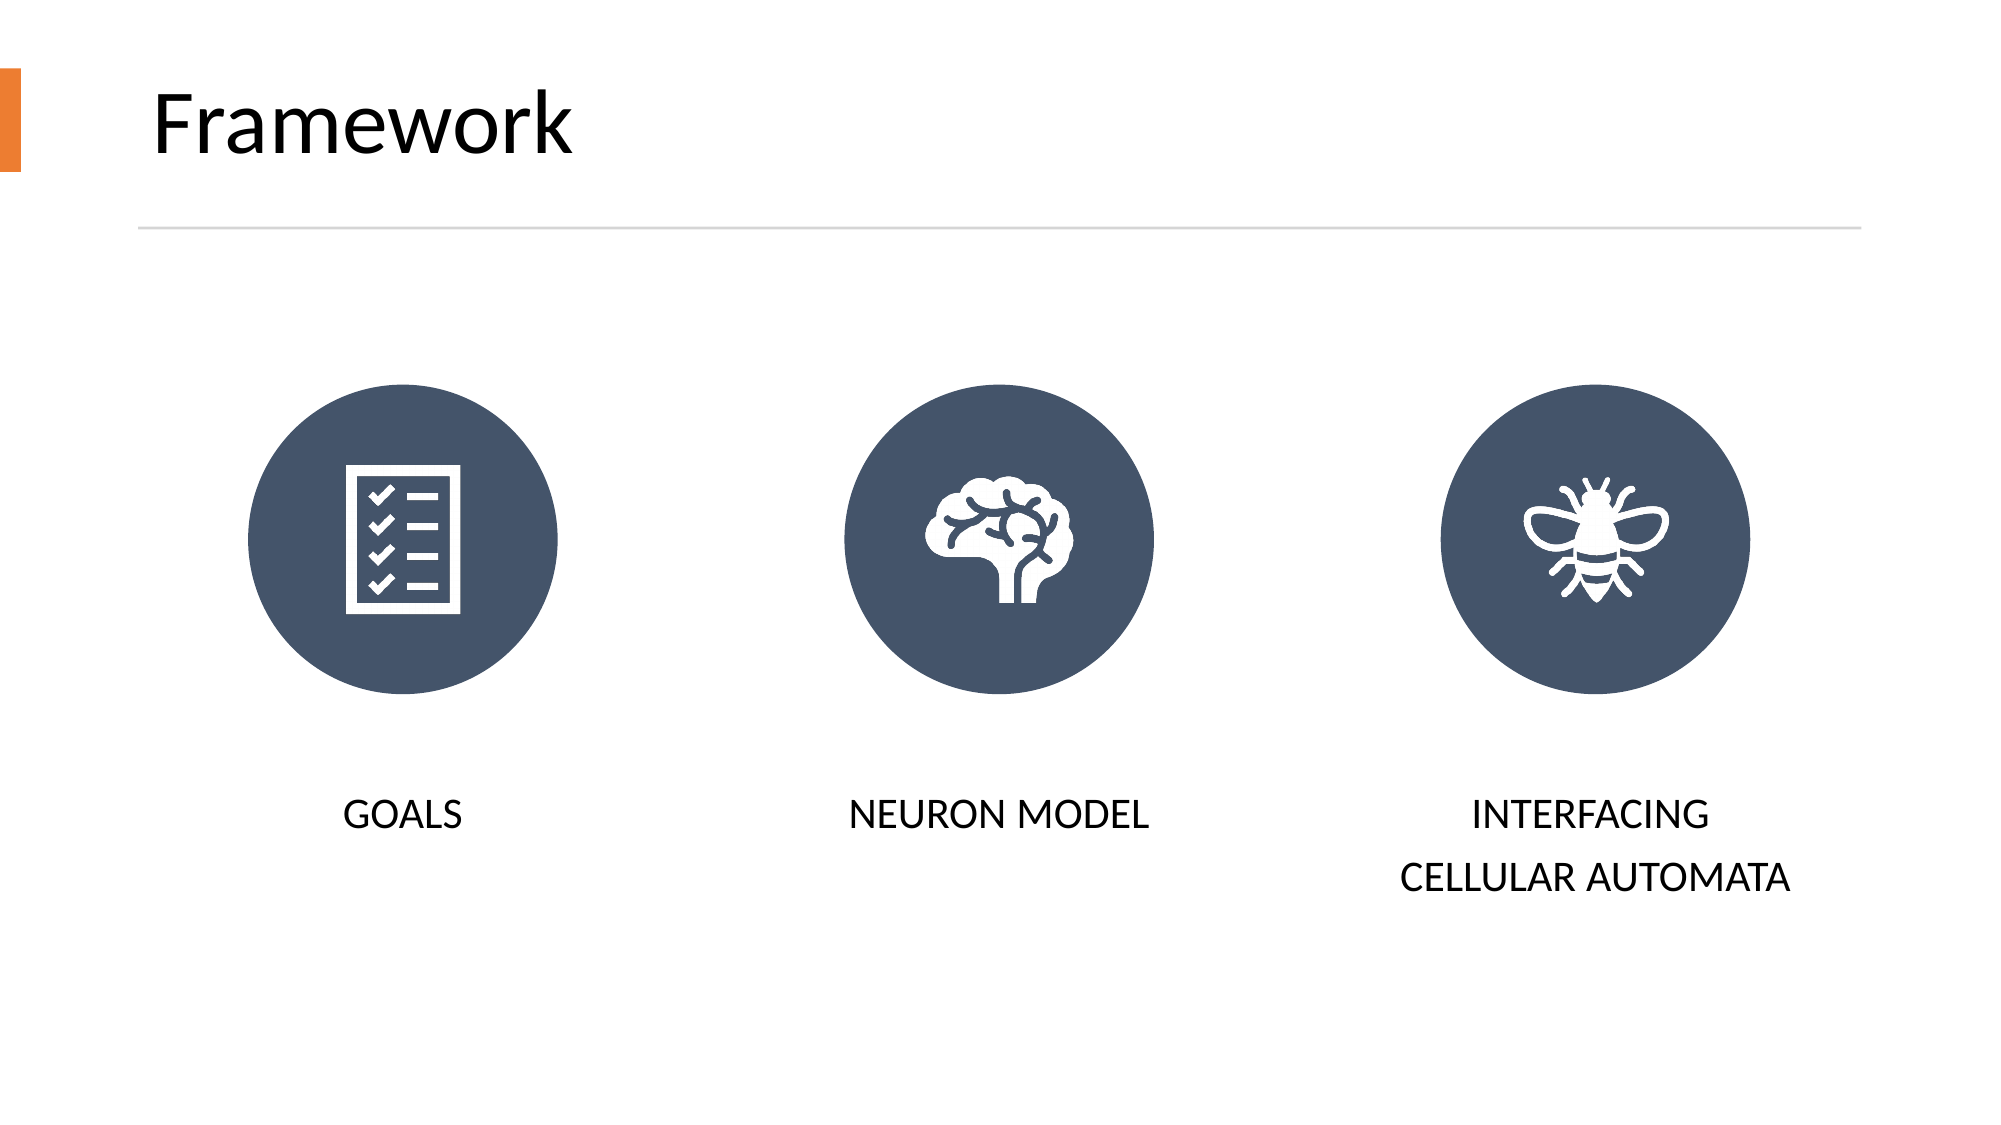

# Framework

Goals
Neuron model
Interfacing
Cellular automata